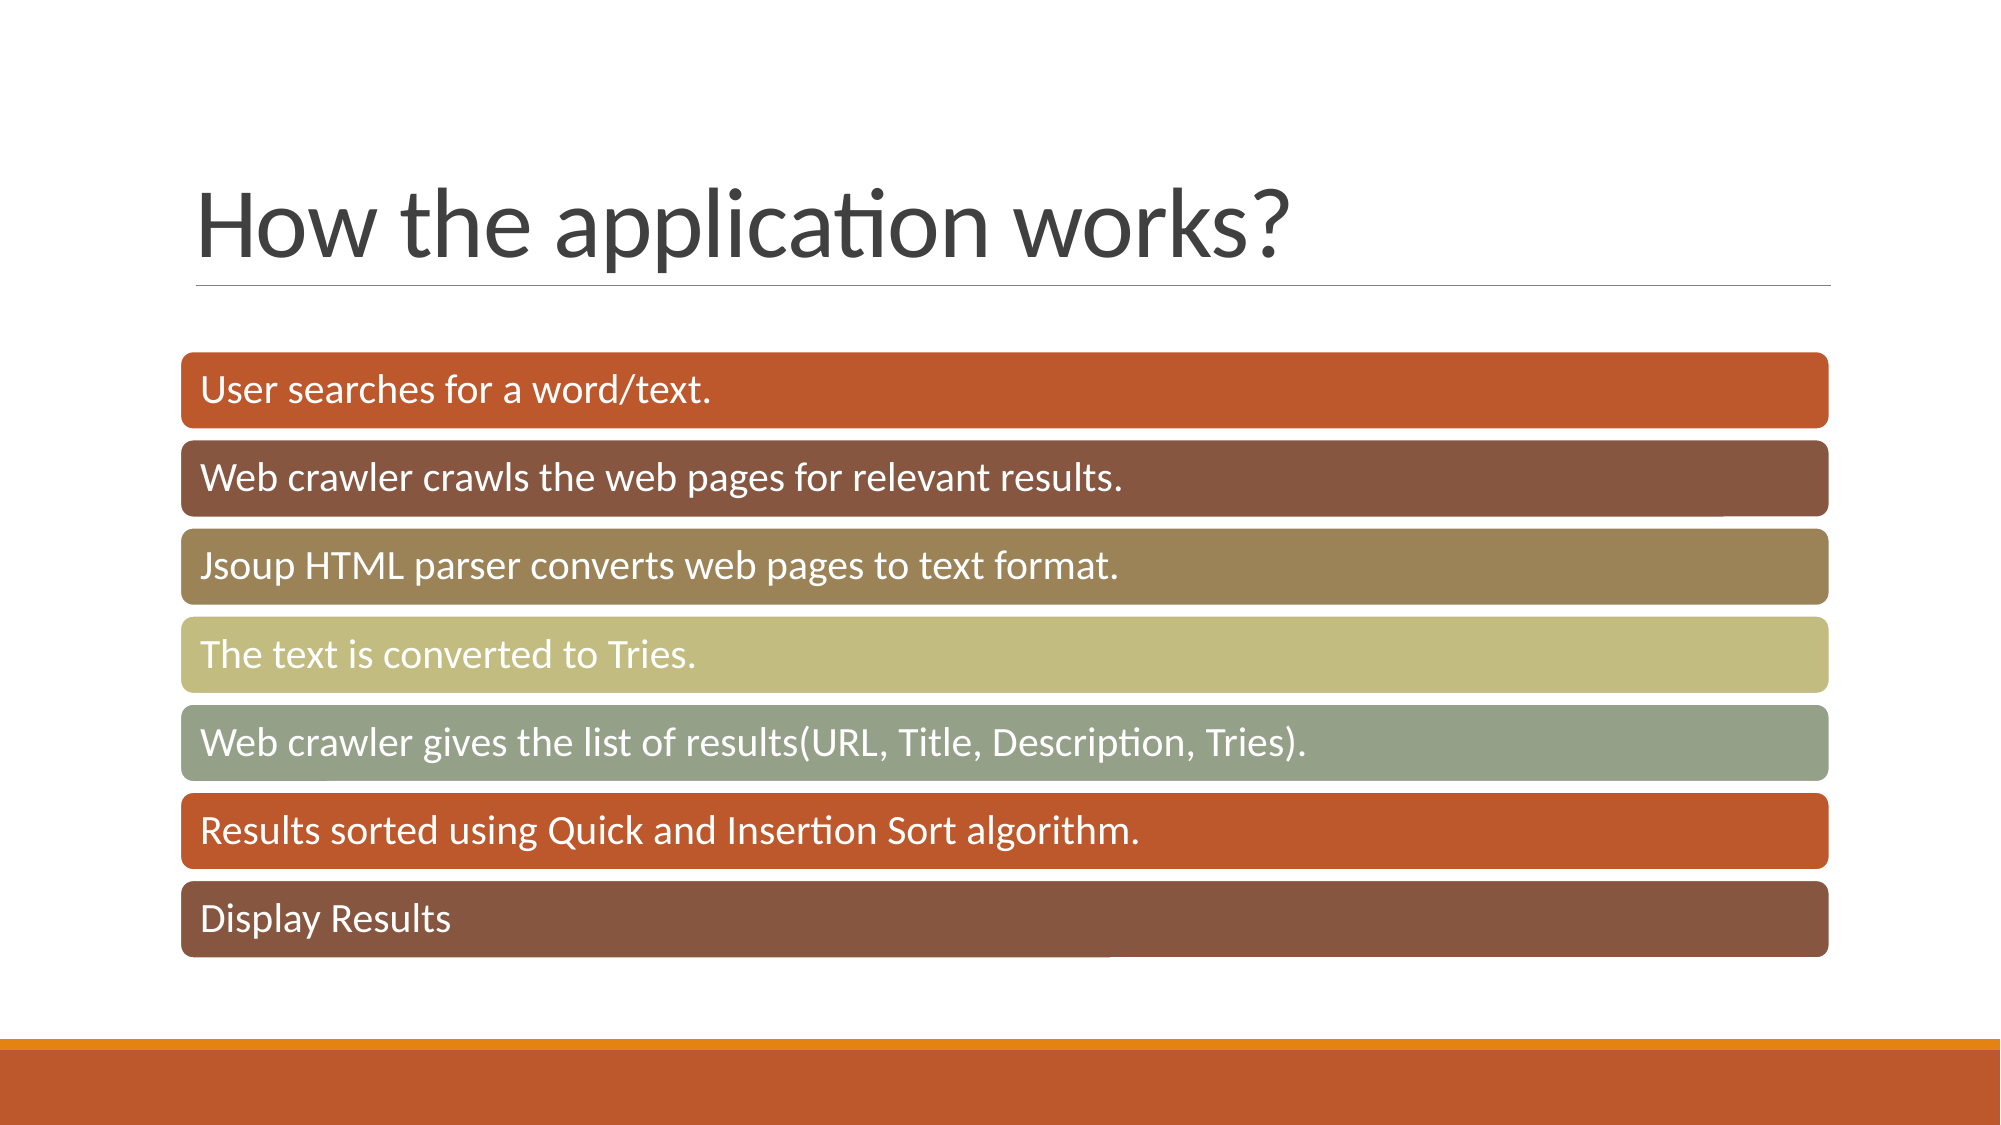

# How the application works?
User searches for a word/text.
Web crawler crawls the web pages for relevant results.
Jsoup HTML parser converts web pages to text format.
The text is converted to Tries.
Web crawler gives the list of results(URL, Title, Description, Tries).
Results sorted using Quick and Insertion Sort algorithm.
Display Results